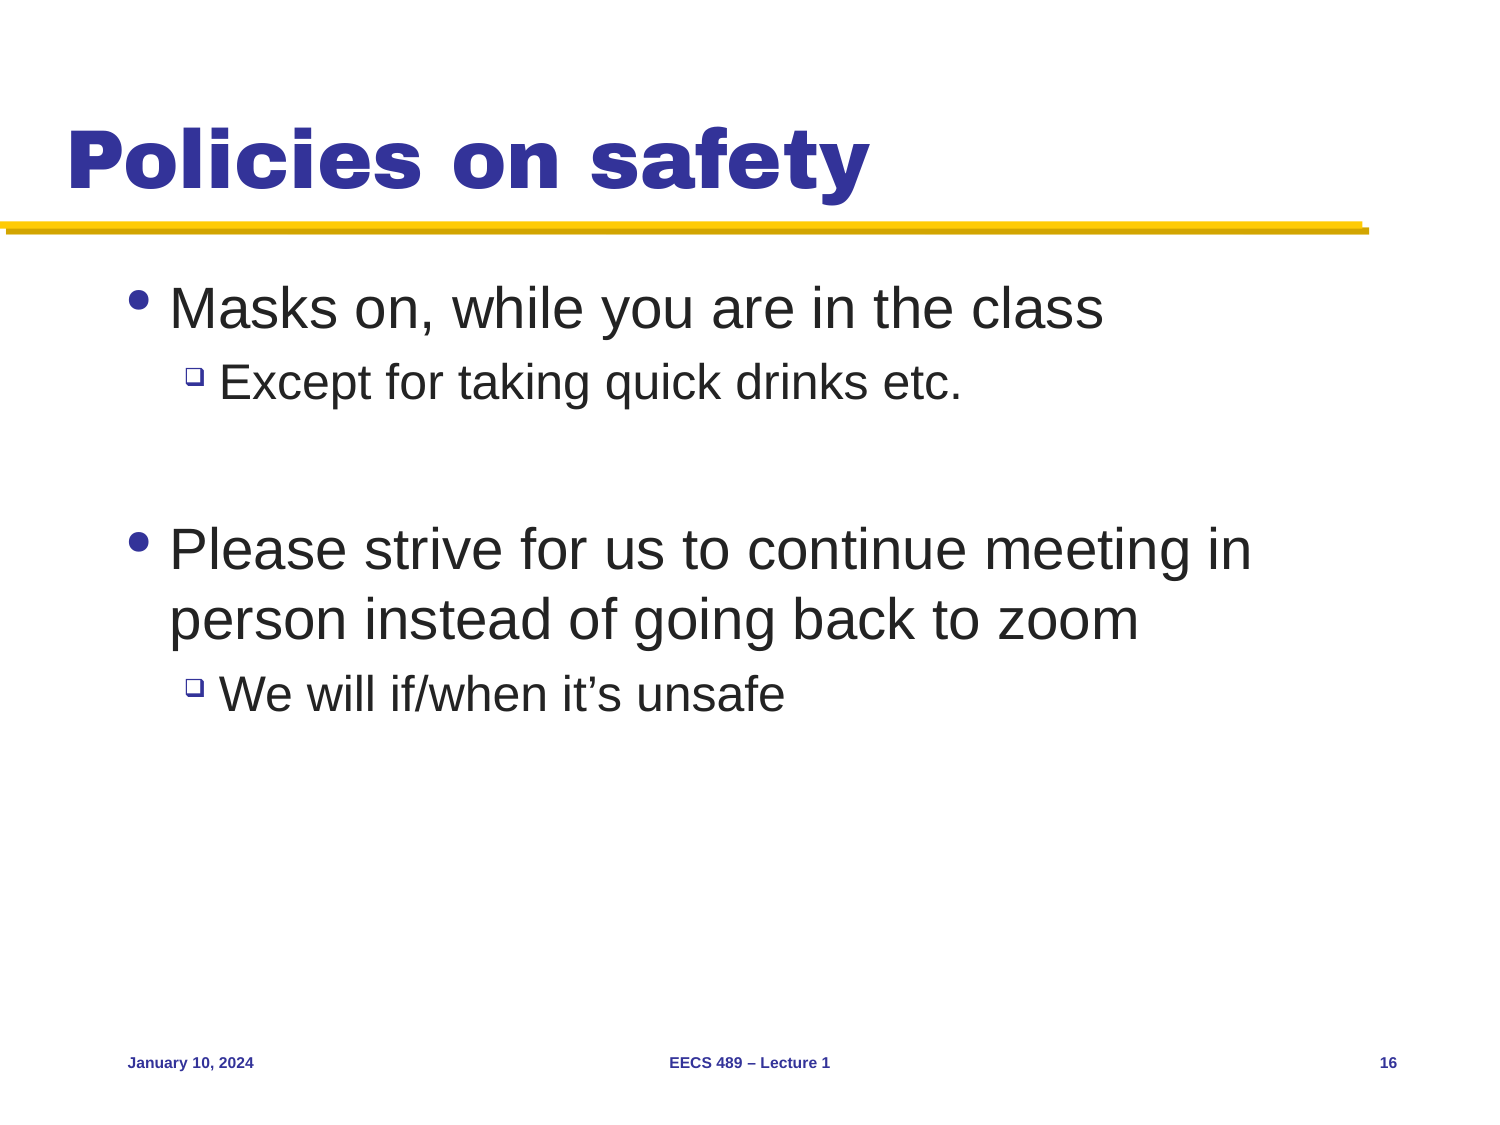

# Policies on safety
Masks on, while you are in the class
Except for taking quick drinks etc.

Please strive for us to continue meeting in person instead of going back to zoom
We will if/when it’s unsafe
January 10, 2024
EECS 489 – Lecture 1
16